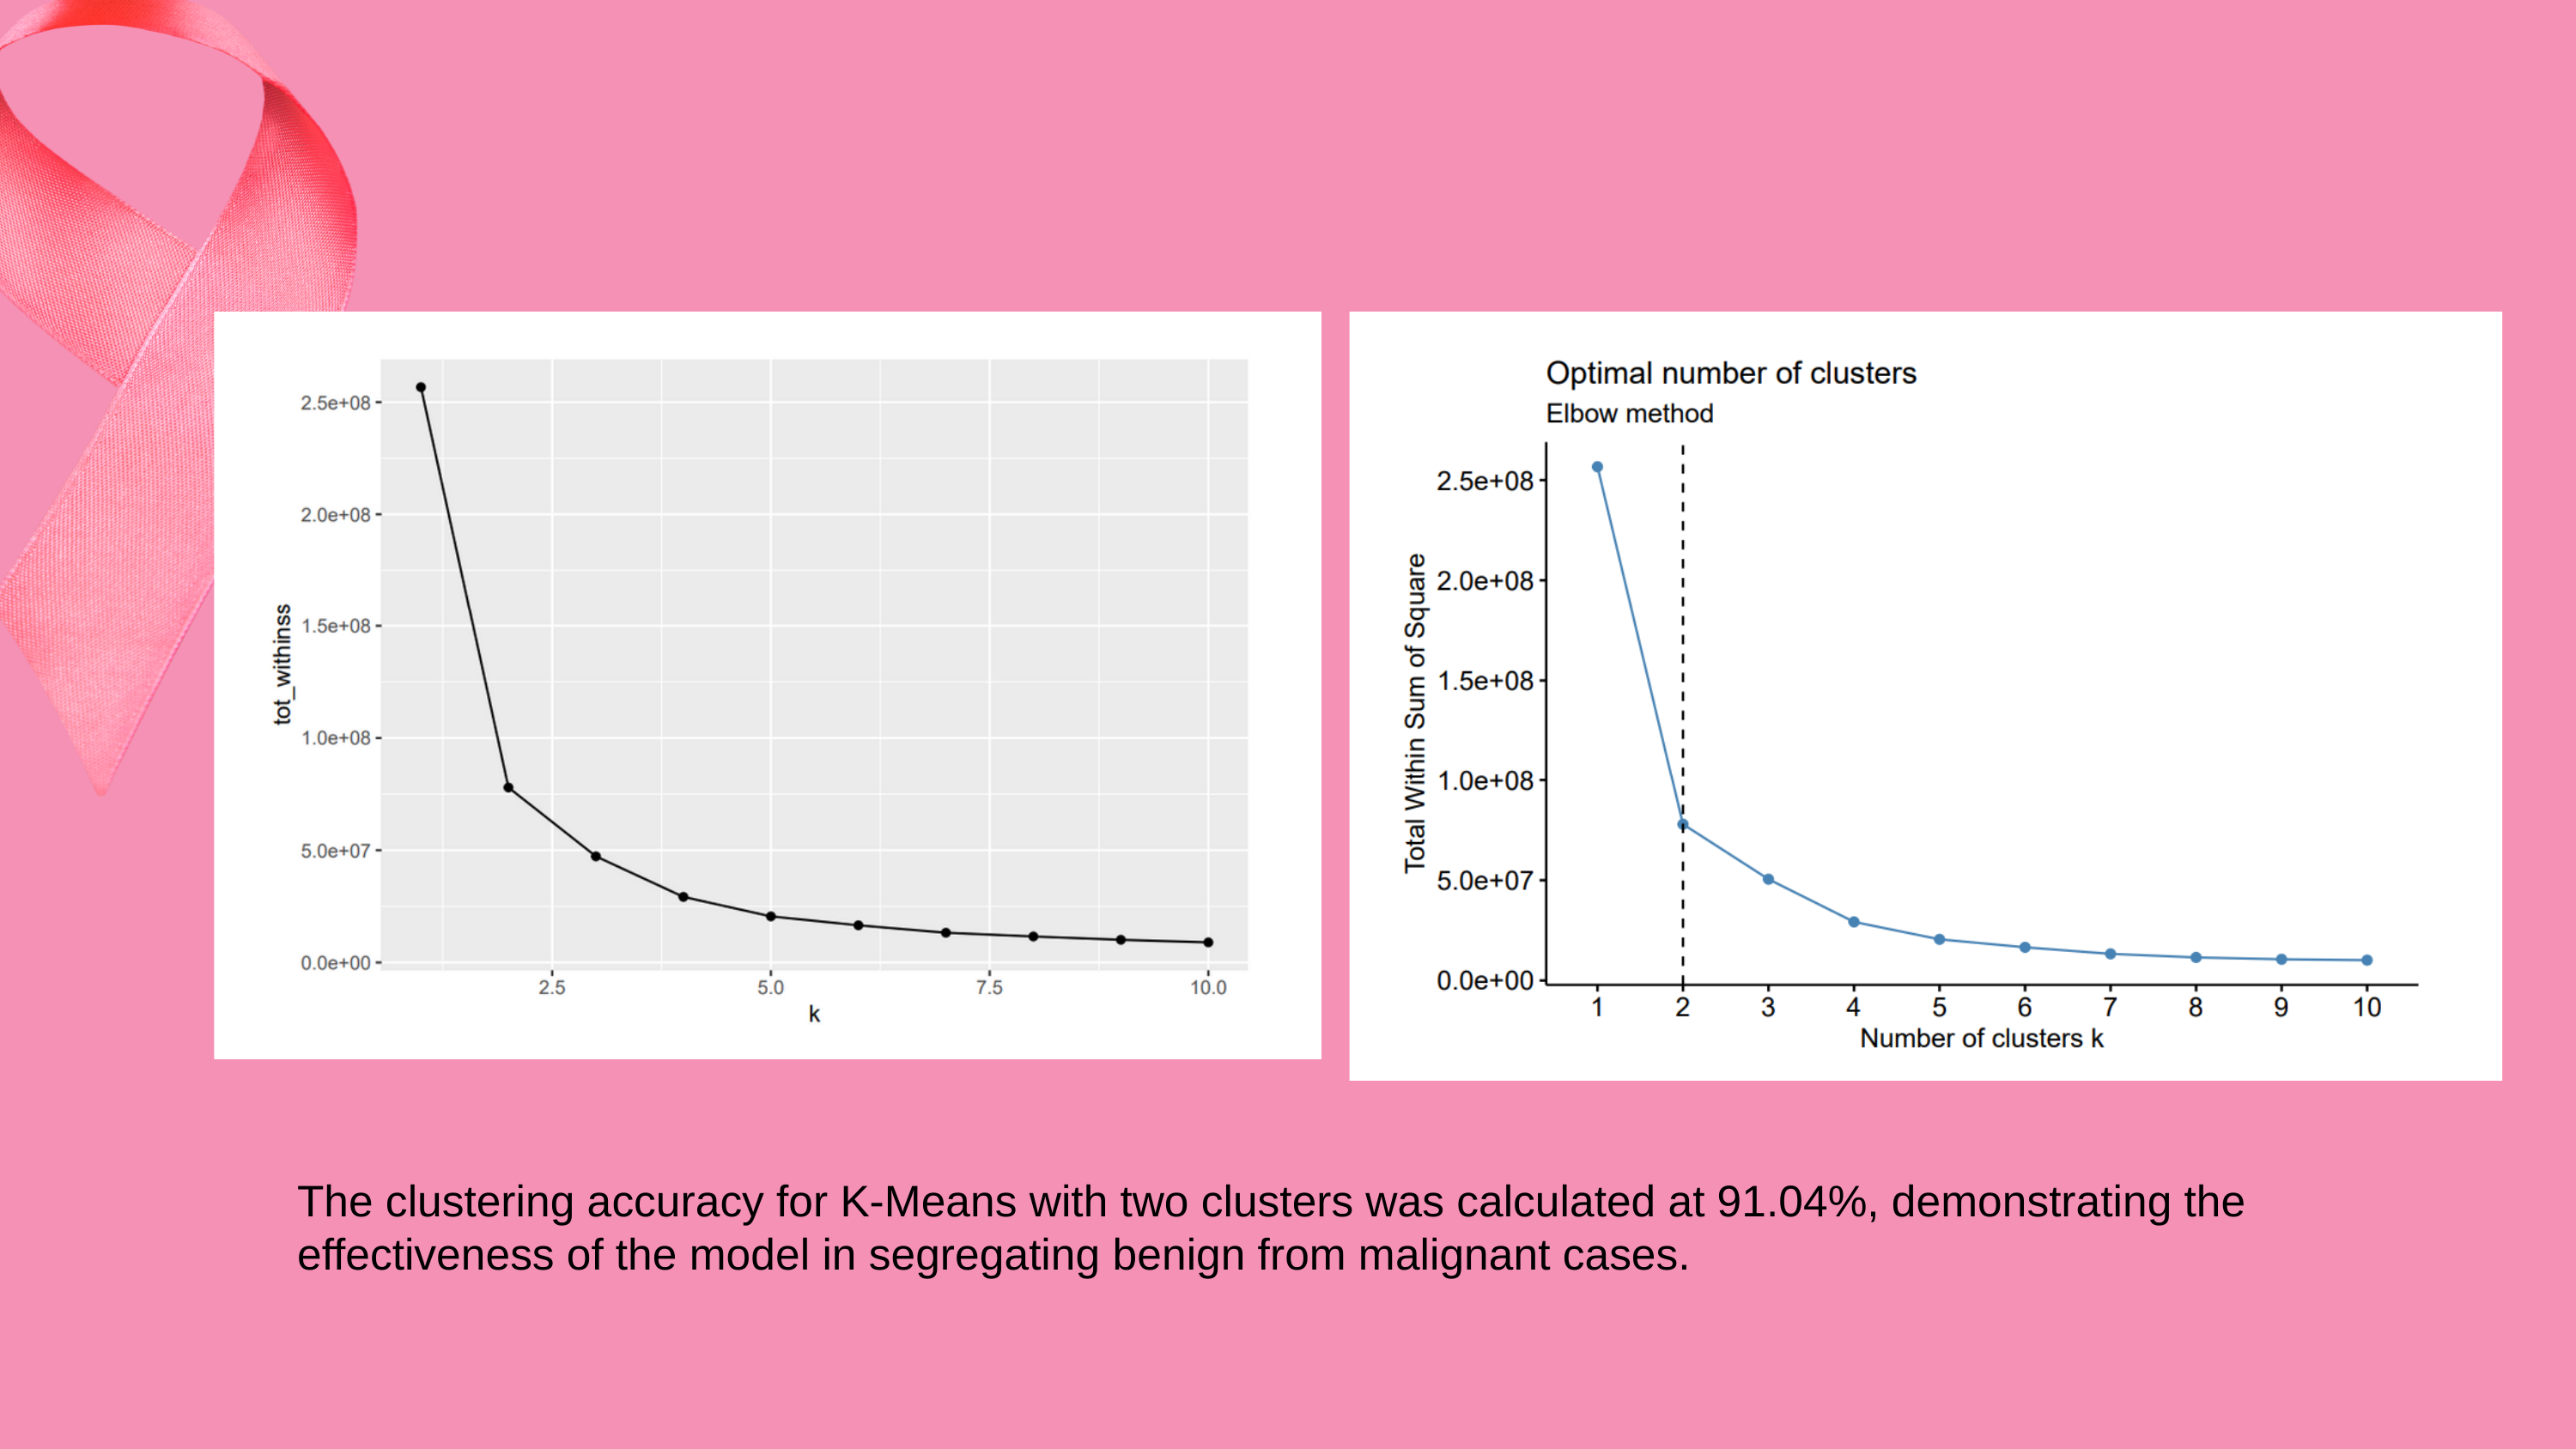

The clustering accuracy for K-Means with two clusters was calculated at 91.04%, demonstrating the effectiveness of the model in segregating benign from malignant cases.